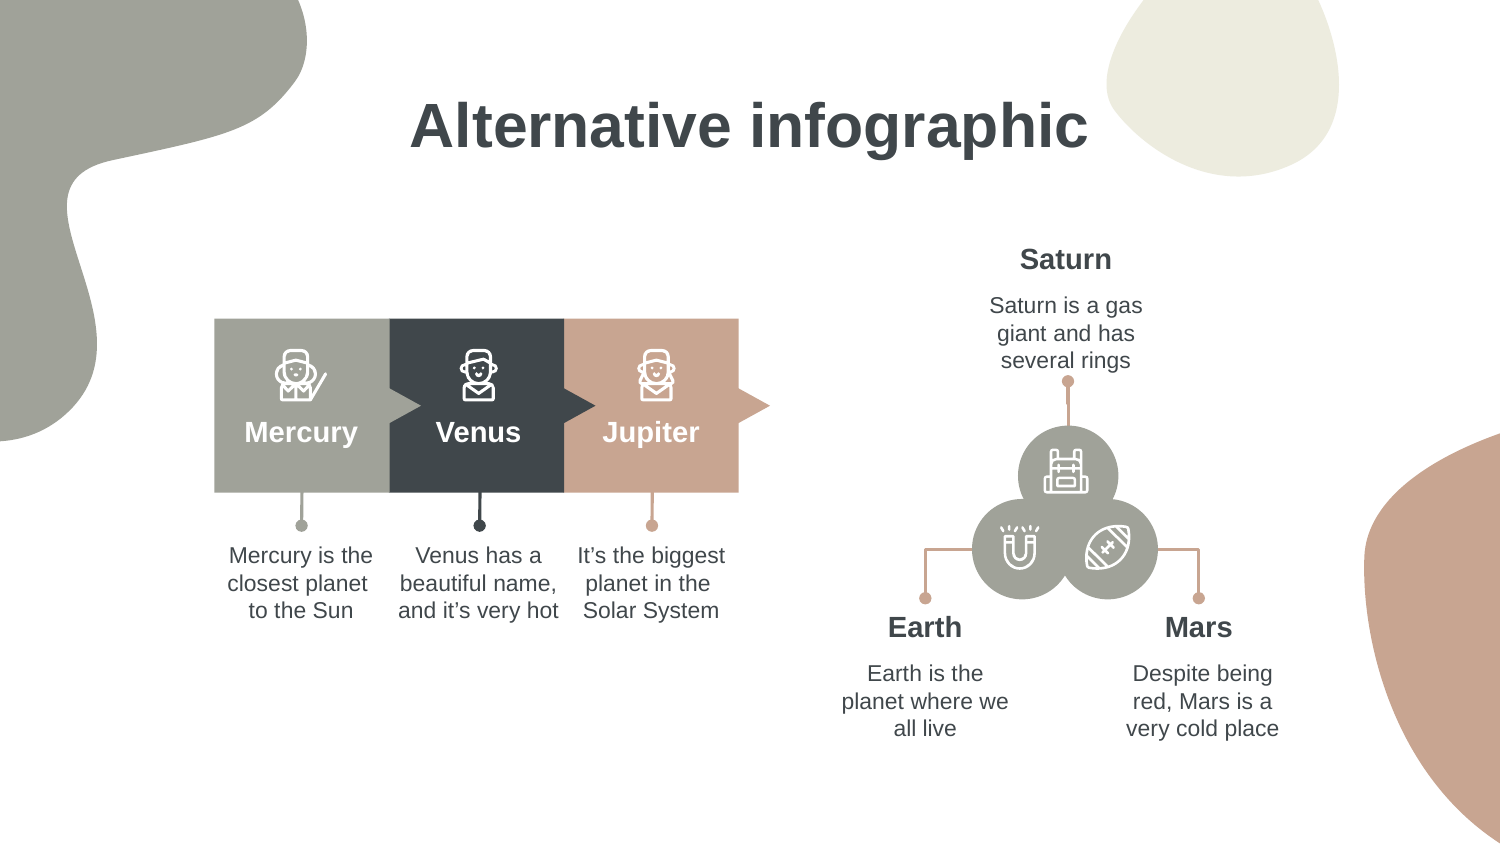

# Alternative infographic
Saturn
Saturn is a gas giant and has several rings

Mercury
Venus
Jupiter

Mercury is the
closest planet
to the Sun

Venus has a beautiful name, and it’s very hot
It’s the biggest planet in the
Solar System
Earth
Mars
Earth is the planet where we all live
Despite being red, Mars is a very cold place